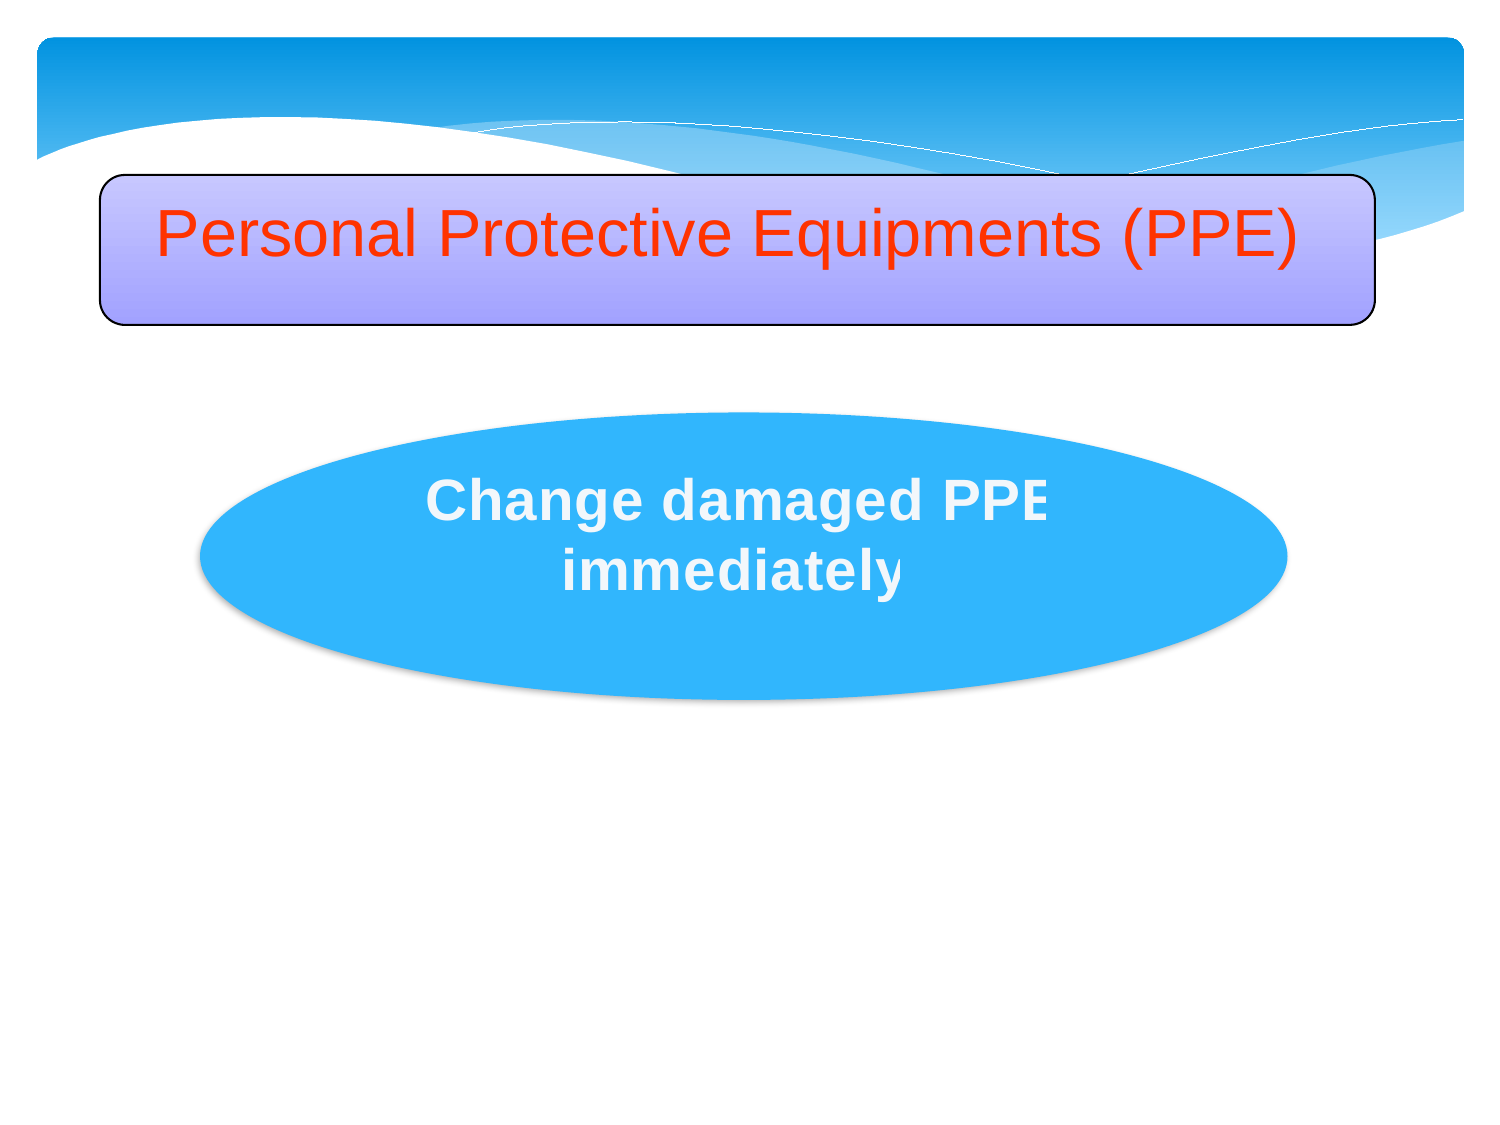

Personal Protective Equipments (PPE)
Change damaged PPE immediately